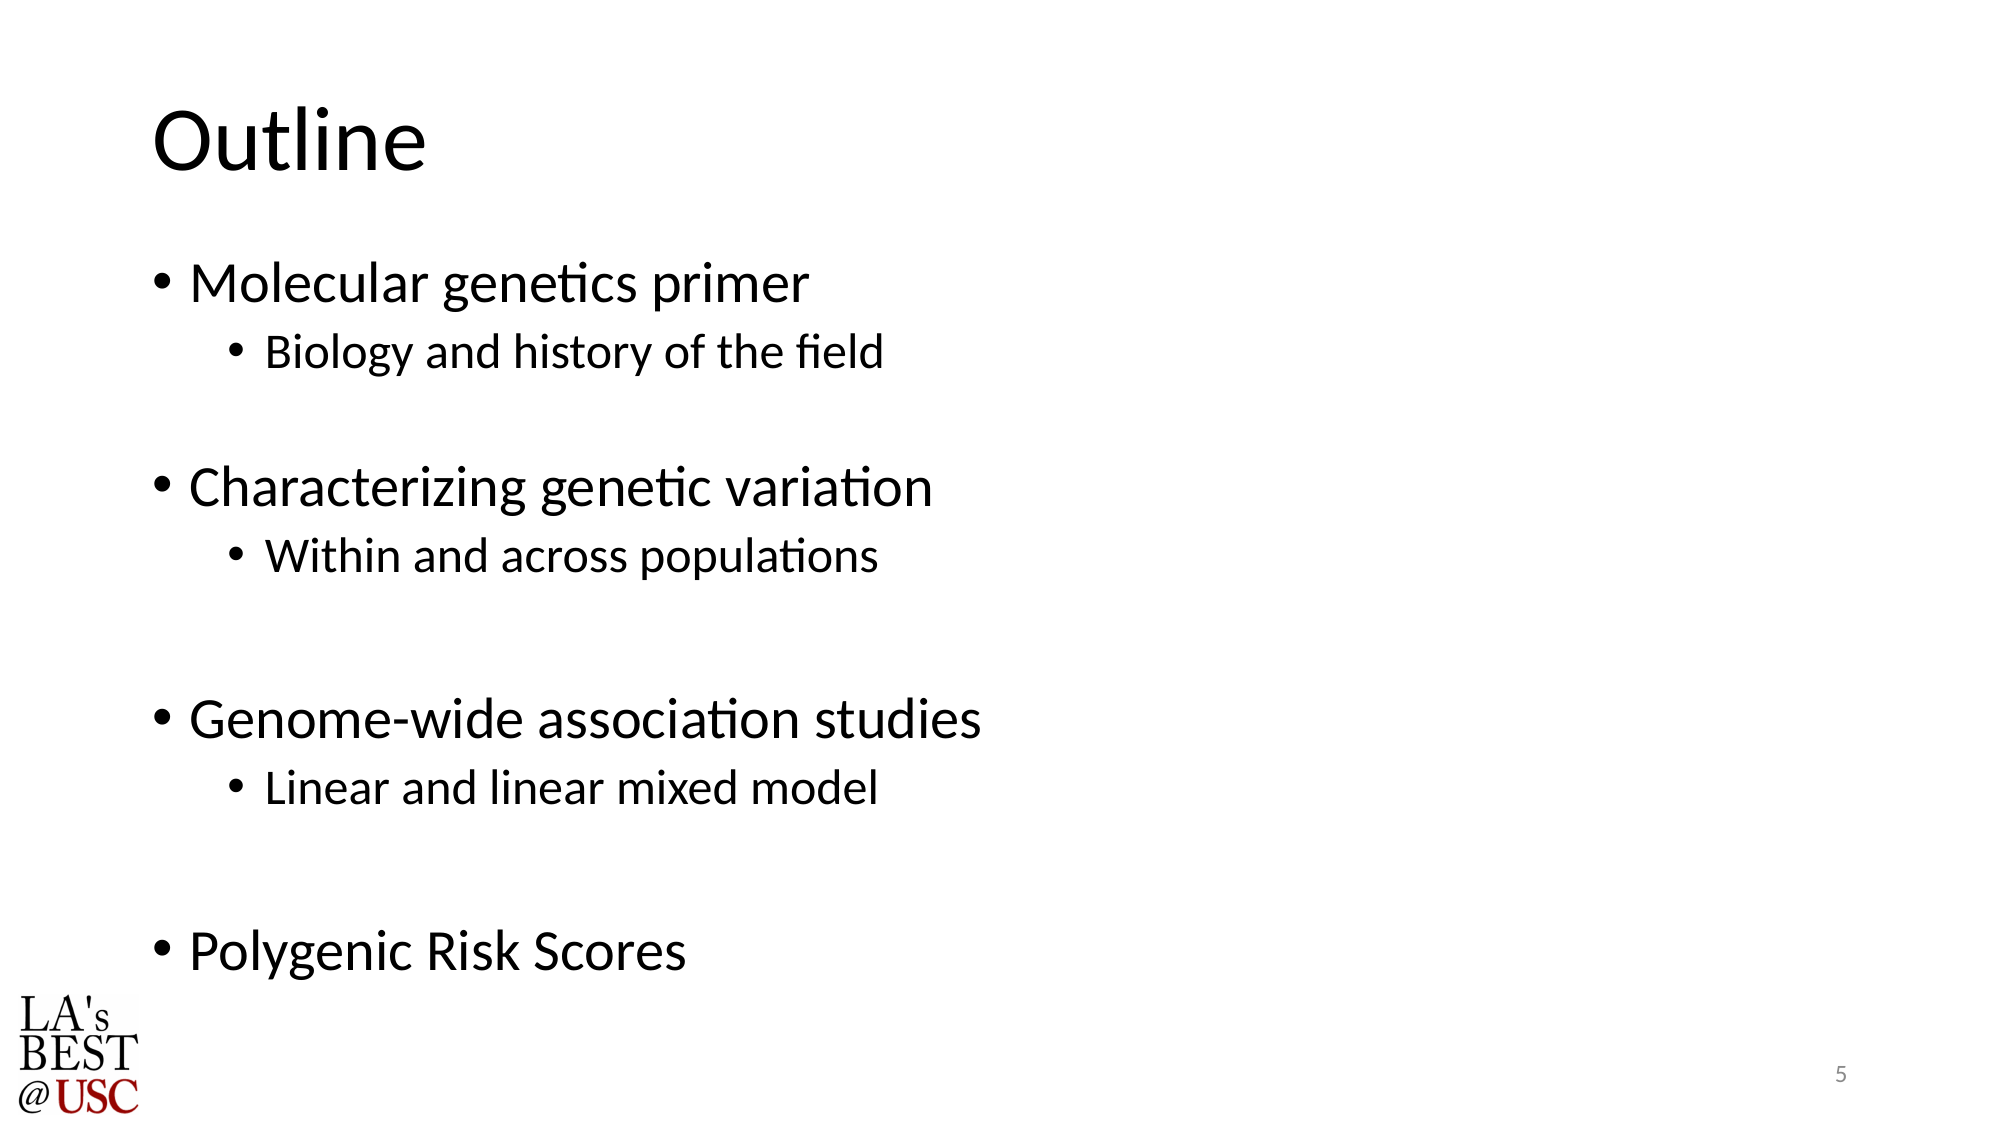

# Outline
Molecular genetics primer
Biology and history of the field

Characterizing genetic variation
Within and across populations

Genome-wide association studies
Linear and linear mixed model

Polygenic Risk Scores

5